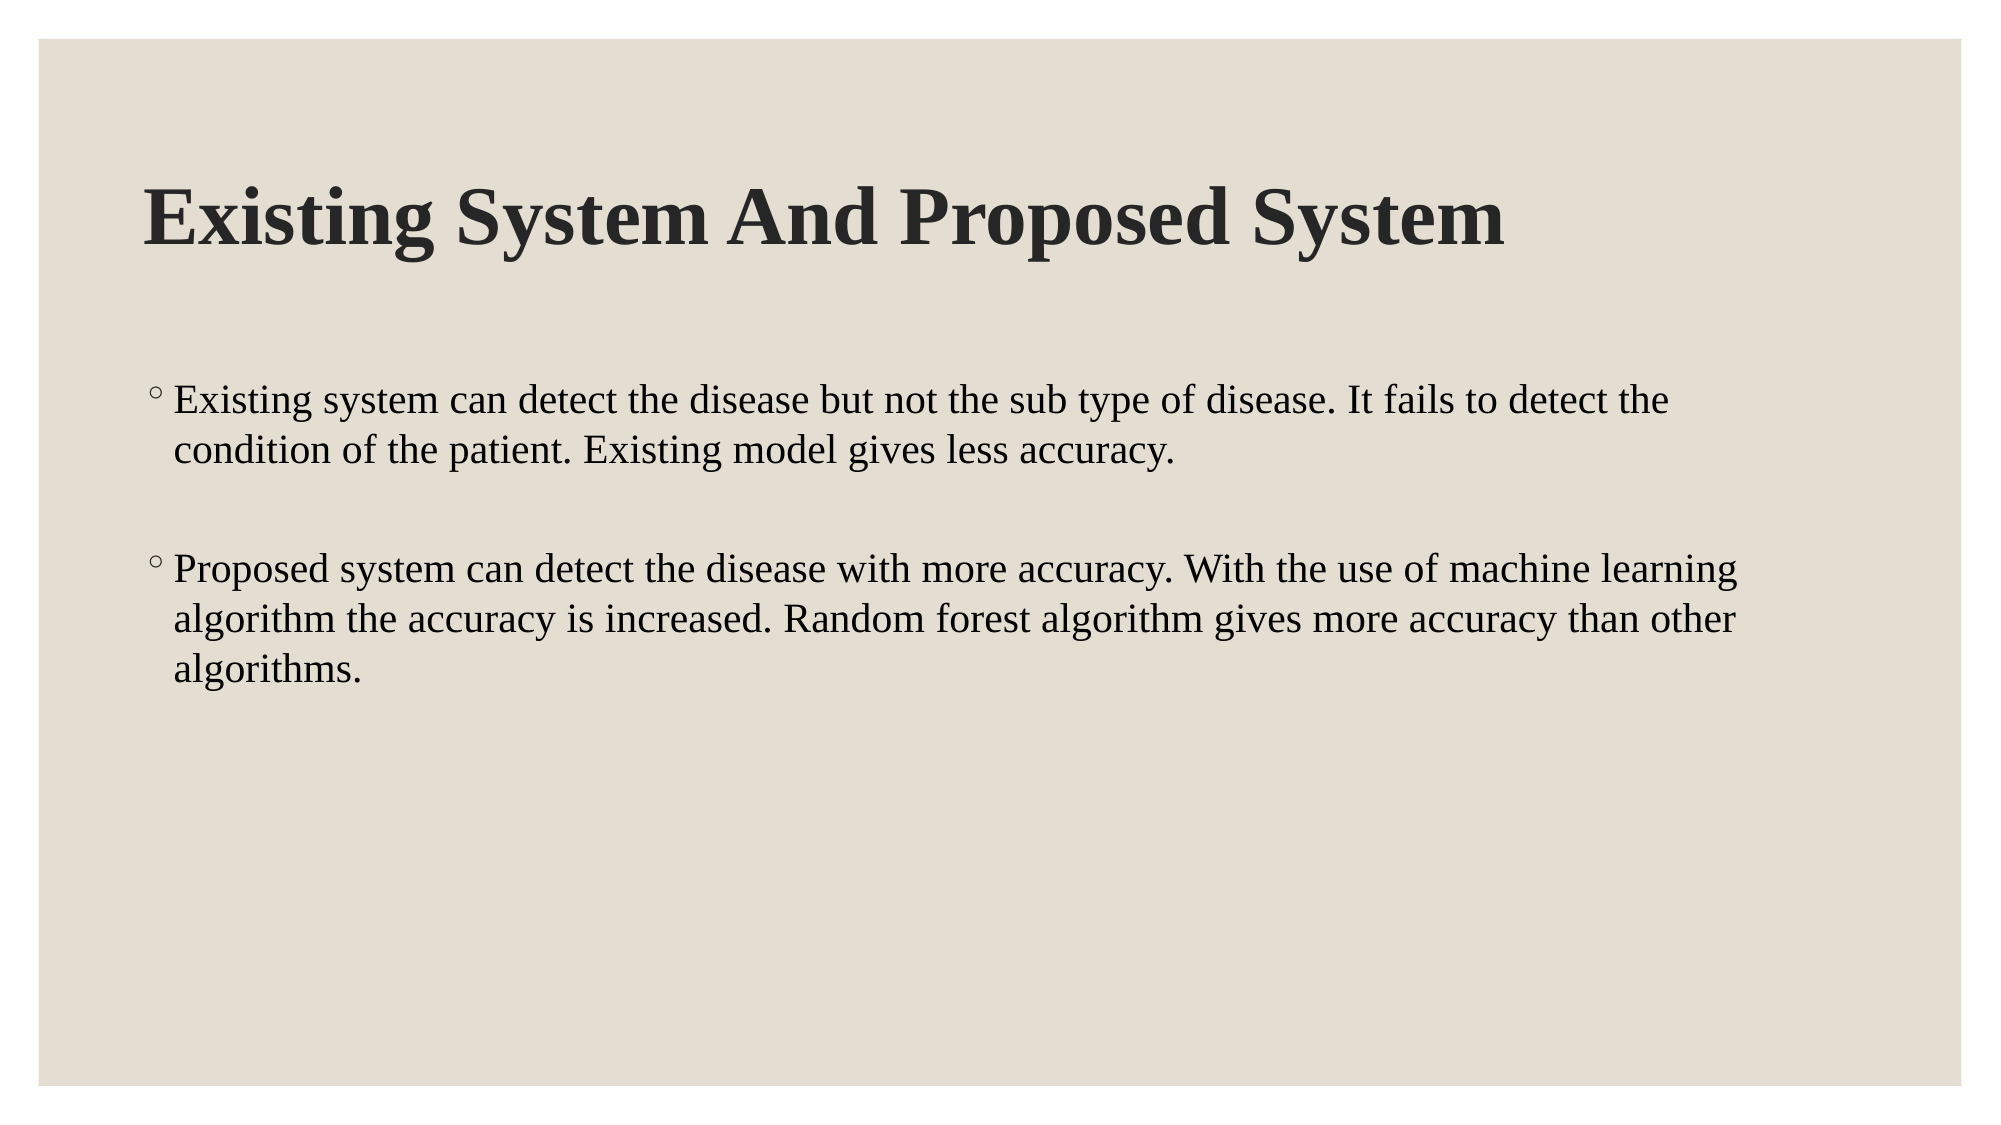

# Existing System And Proposed System

Existing system can detect the disease but not the sub type of disease. It fails to detect the        condition of the patient. Existing model gives less accuracy.
Proposed system can detect the disease with more accuracy. With the use of machine learning algorithm the accuracy is increased. Random forest algorithm gives more accuracy than other algorithms.